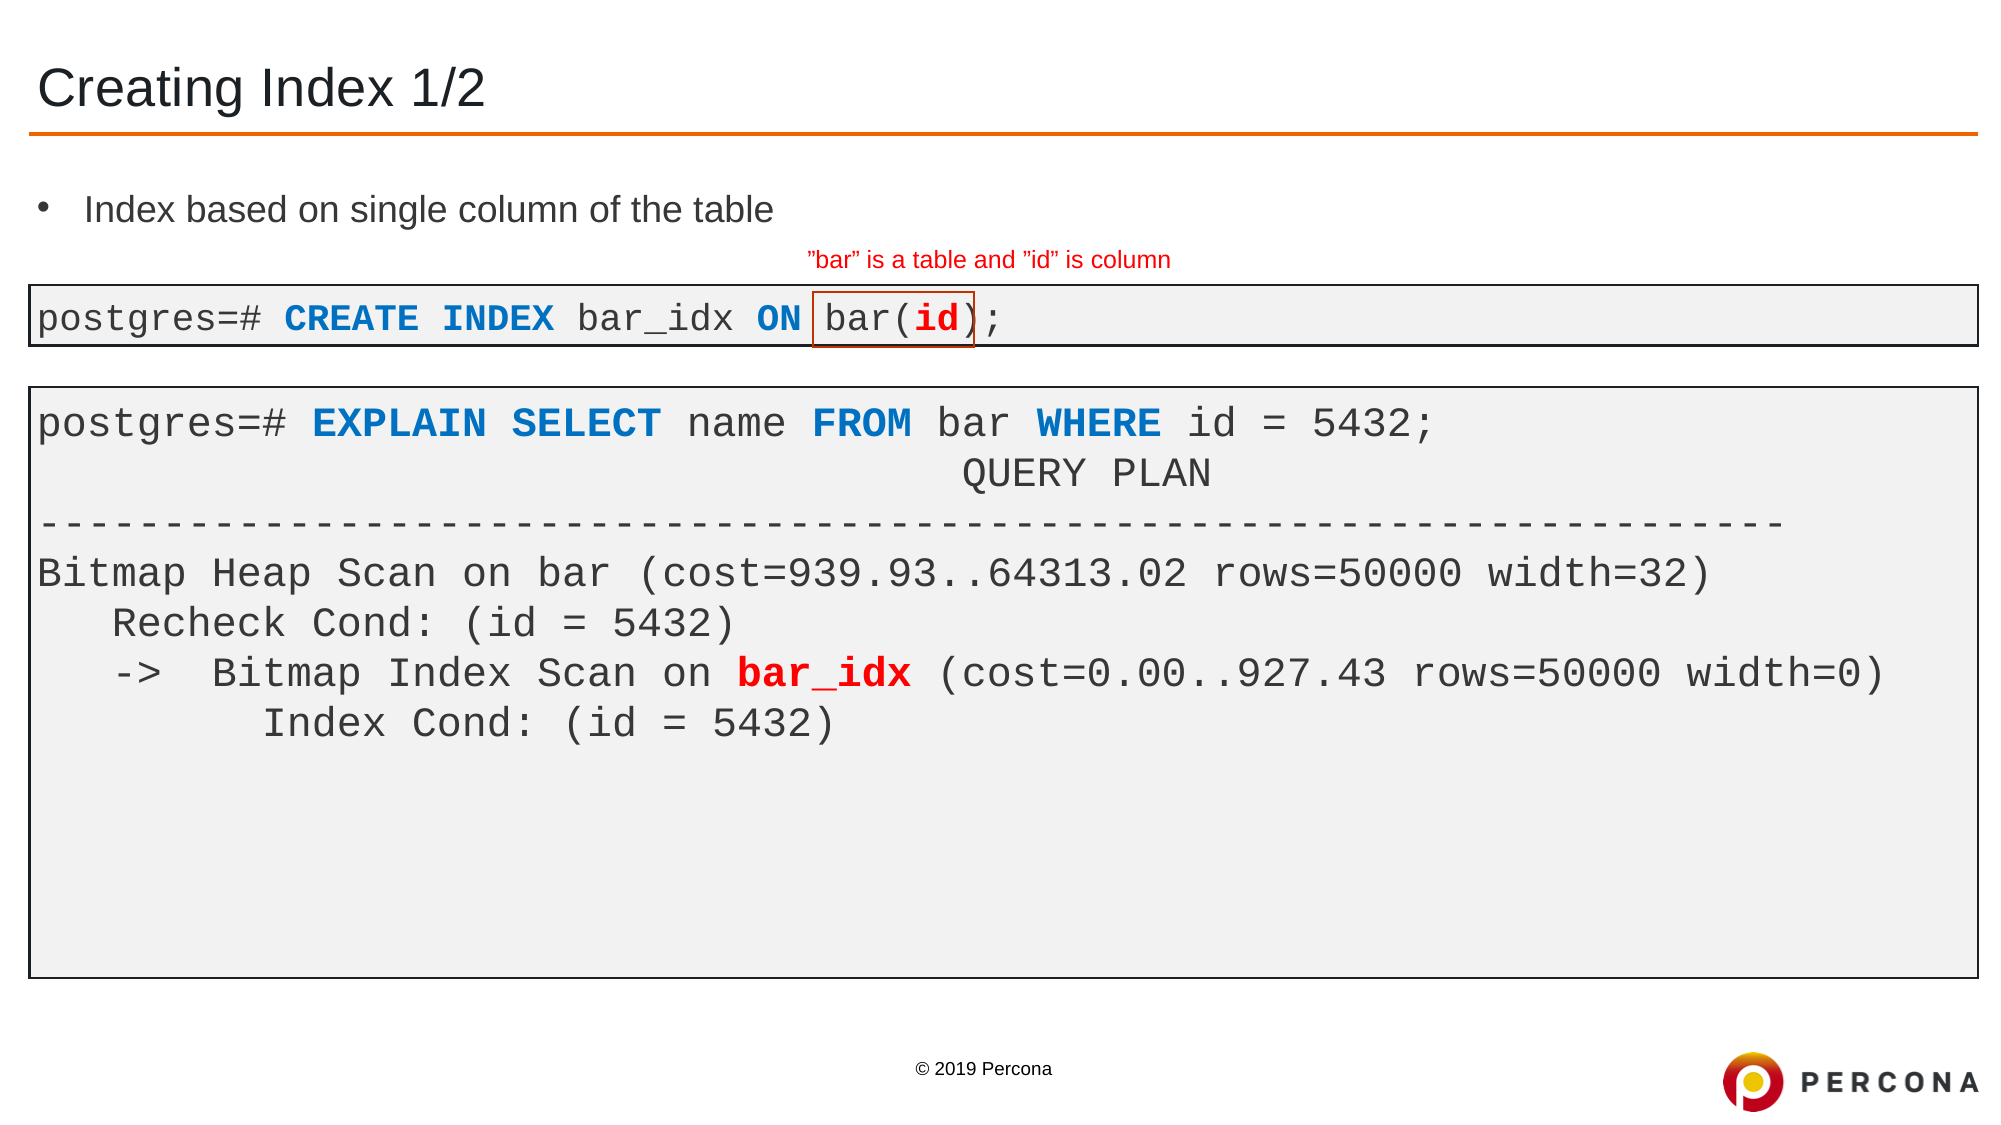

# Creating Index 1/2
Index based on single column of the table
”bar” is a table and ”id” is column
postgres=# CREATE INDEX bar_idx ON bar(id);

postgres=# EXPLAIN SELECT name FROM bar WHERE id = 5432;
                                     QUERY PLAN
----------------------------------------------------------------------
Bitmap Heap Scan on bar (cost=939.93..64313.02 rows=50000 width=32)
   Recheck Cond: (id = 5432)
   ->  Bitmap Index Scan on bar_idx (cost=0.00..927.43 rows=50000 width=0)
         Index Cond: (id = 5432)